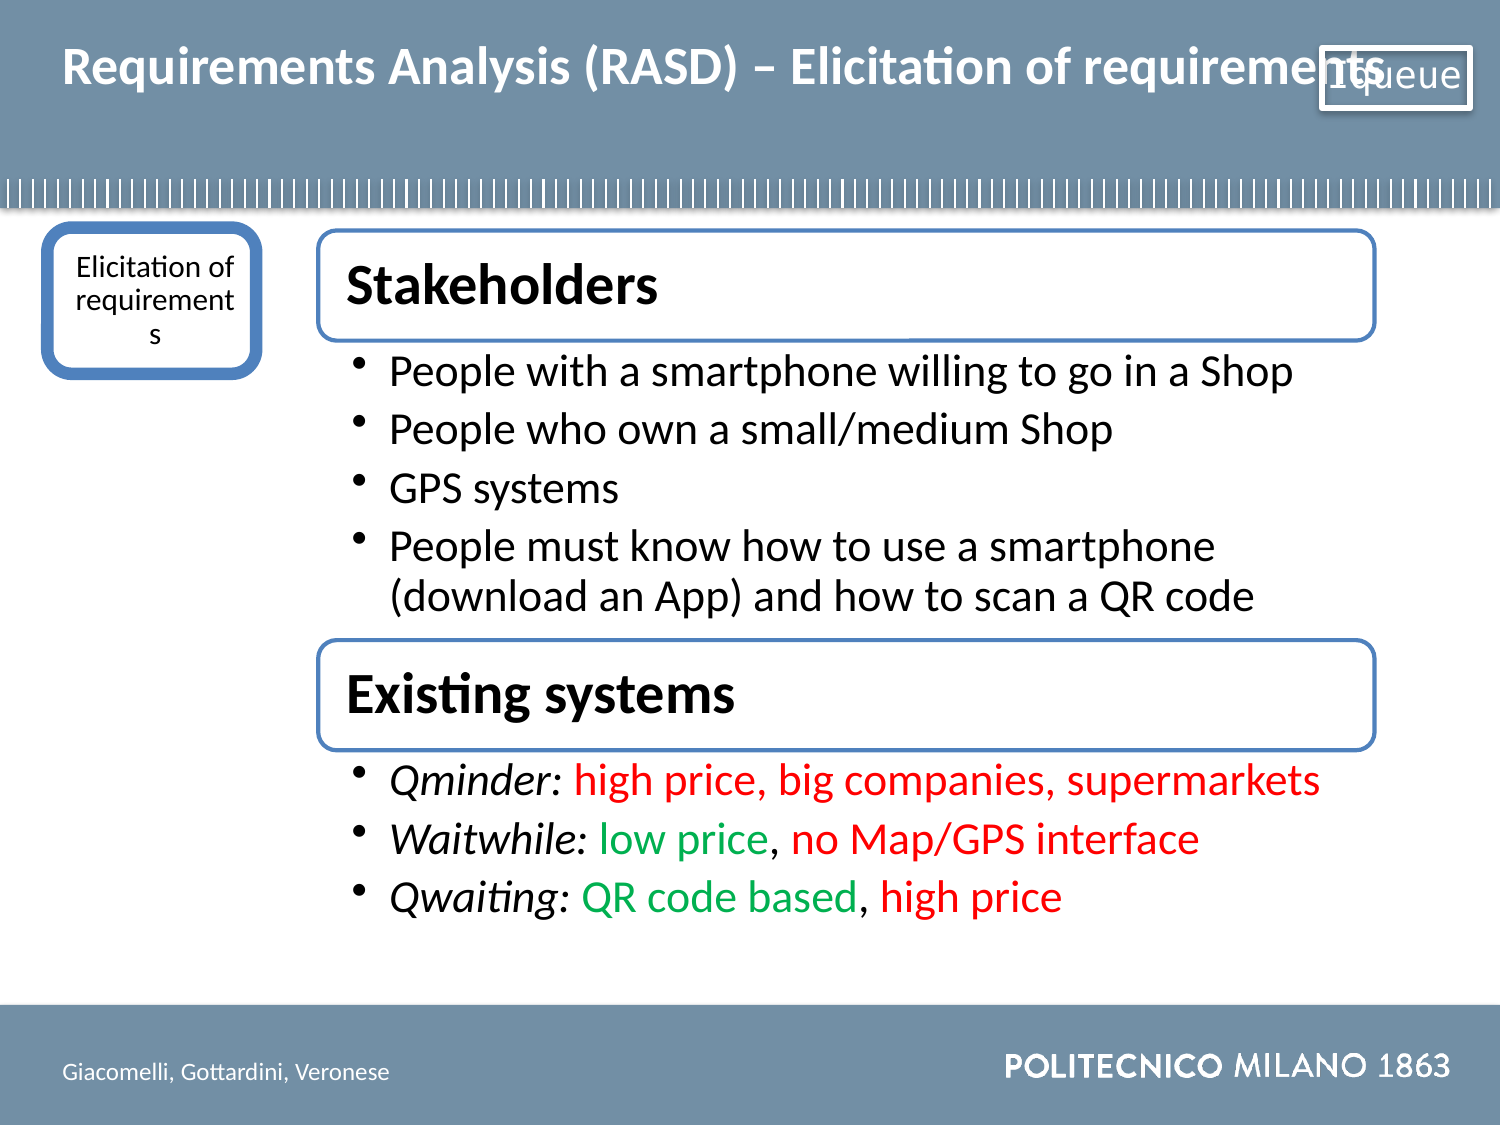

# Requirements Analysis (RASD) – Elicitation of requirements
𝙸𝚚𝚞𝚎𝚞𝚎

Elicitation of requirements
Stakeholders
People with a smartphone willing to go in a Shop
People who own a small/medium Shop
GPS systems
People must know how to use a smartphone (download an App) and how to scan a QR code
Existing systems
Qminder: high price, big companies, supermarkets
Waitwhile: low price, no Map/GPS interface
Qwaiting: QR code based, high price
Giacomelli, Gottardini, Veronese